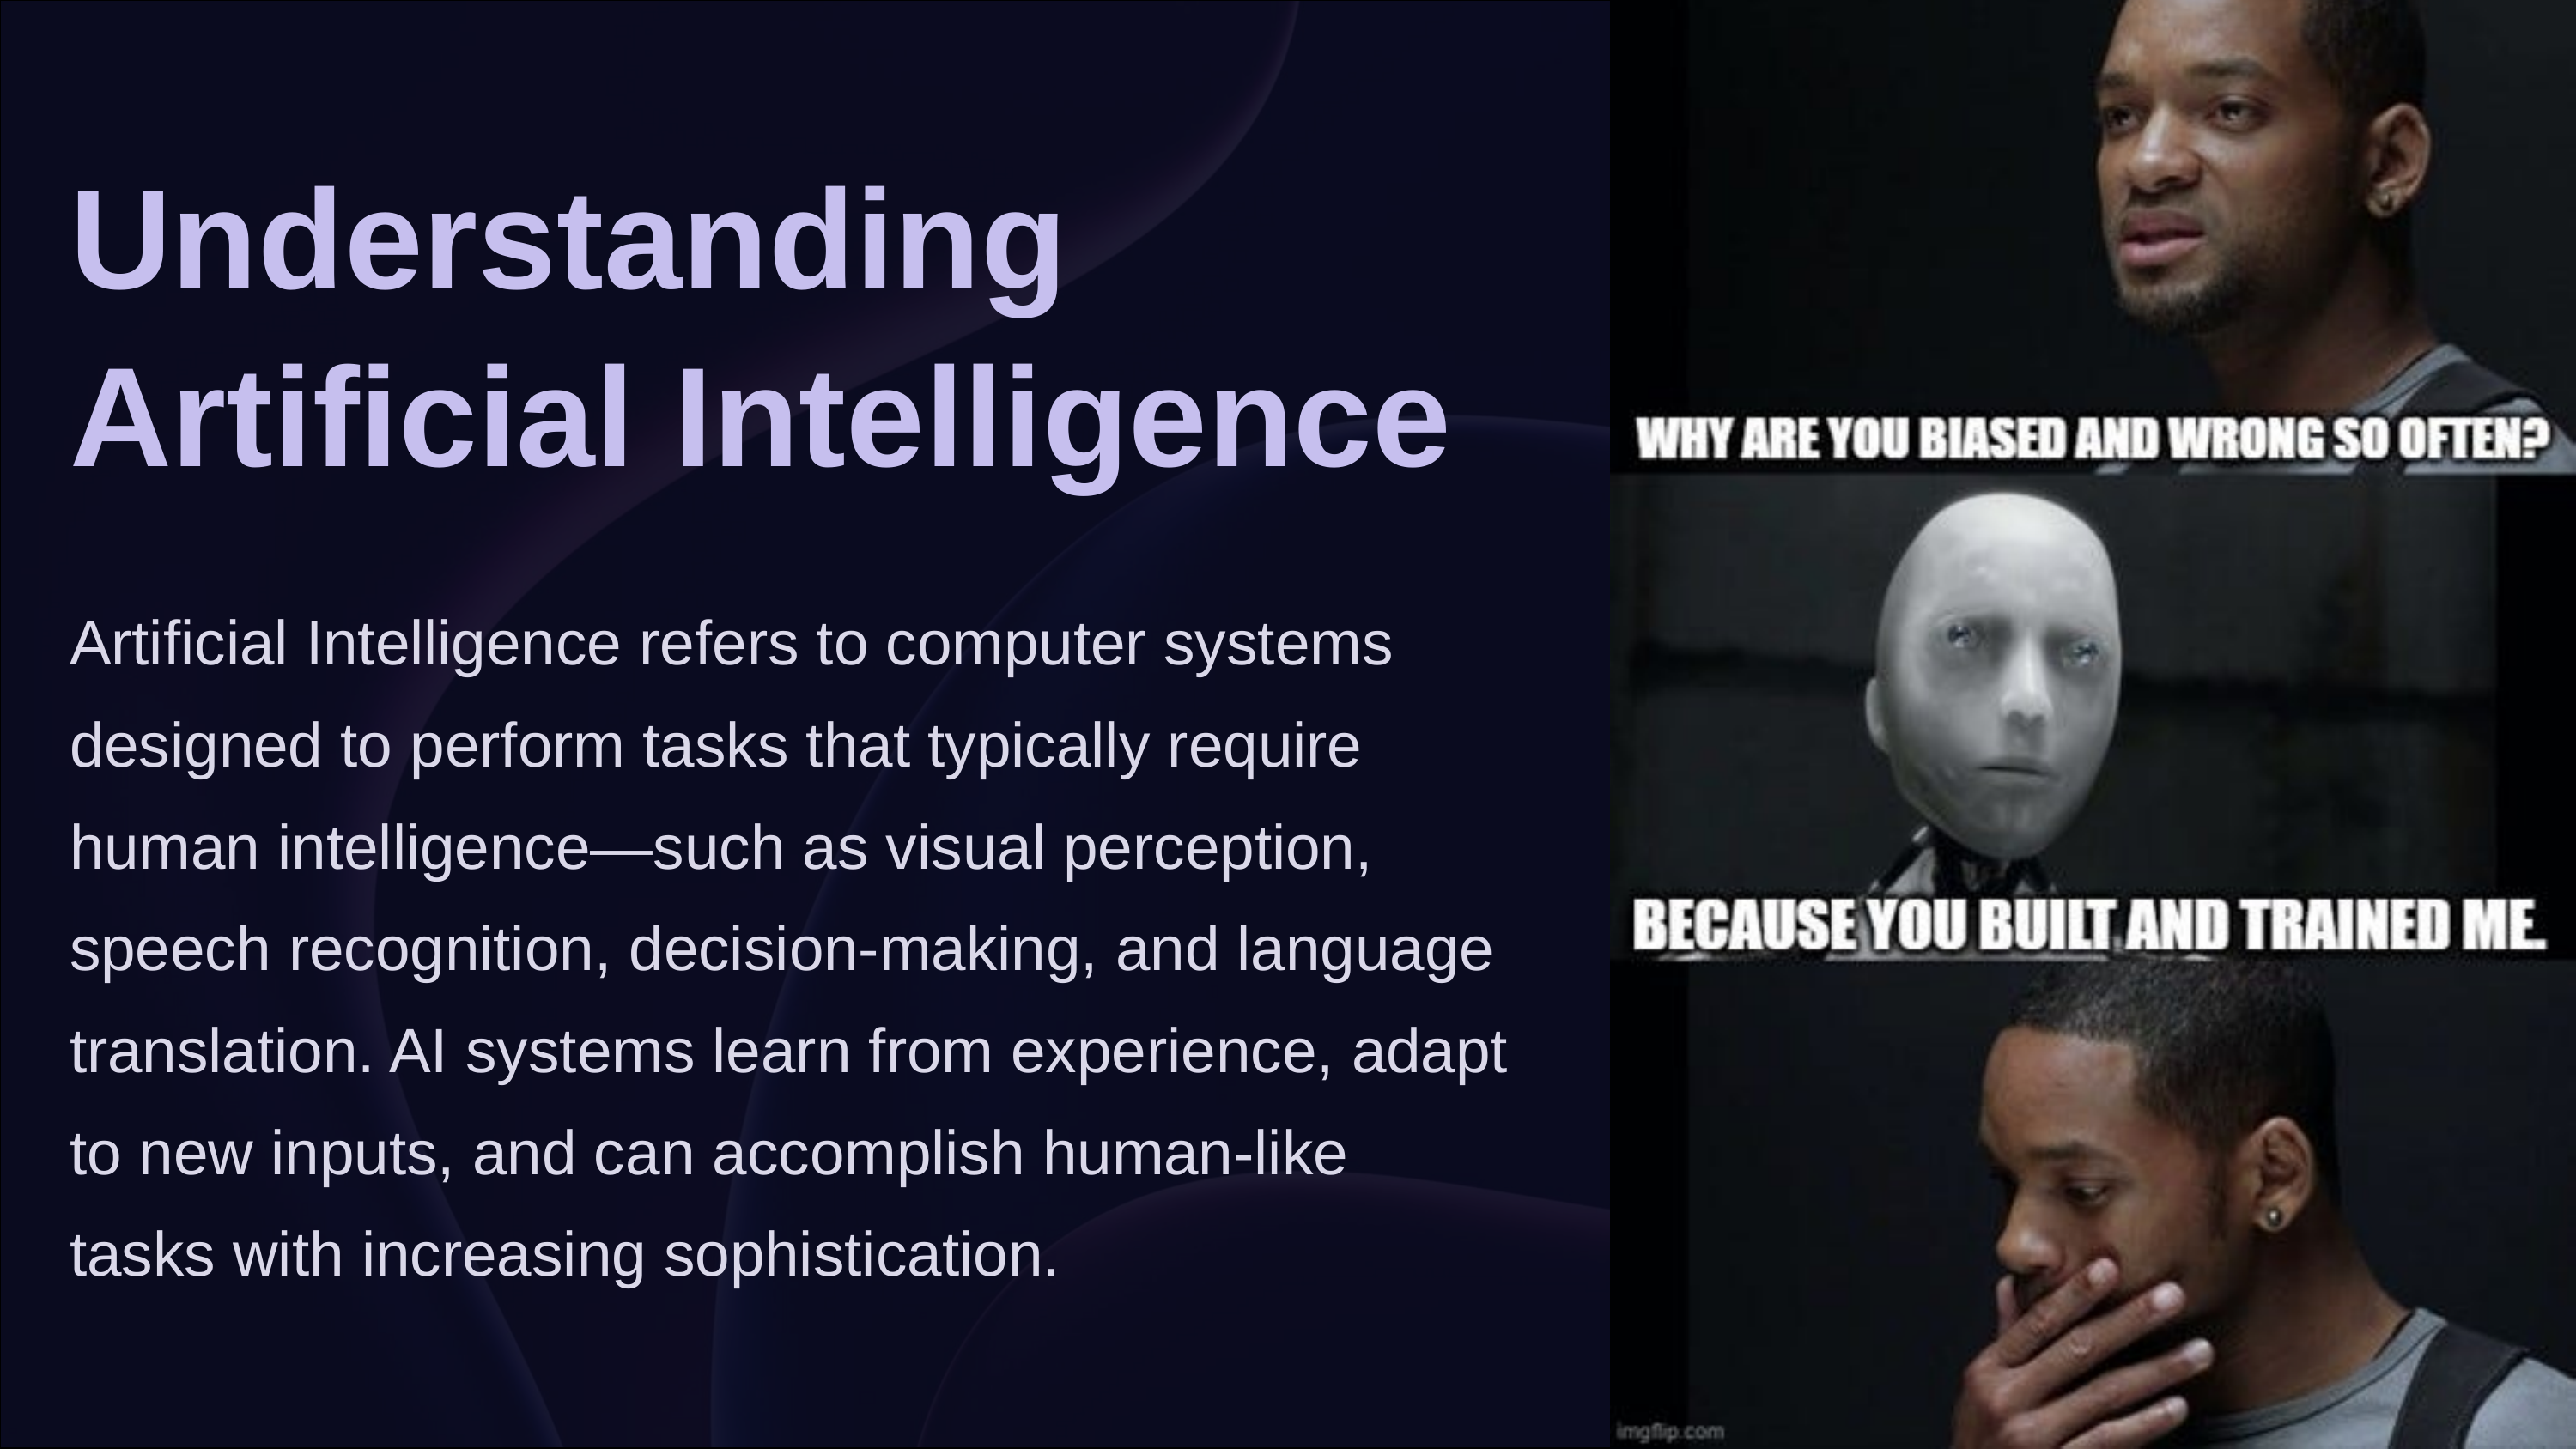

Understanding Artificial Intelligence
Artificial Intelligence refers to computer systems designed to perform tasks that typically require human intelligence—such as visual perception, speech recognition, decision-making, and language translation. AI systems learn from experience, adapt to new inputs, and can accomplish human-like tasks with increasing sophistication.